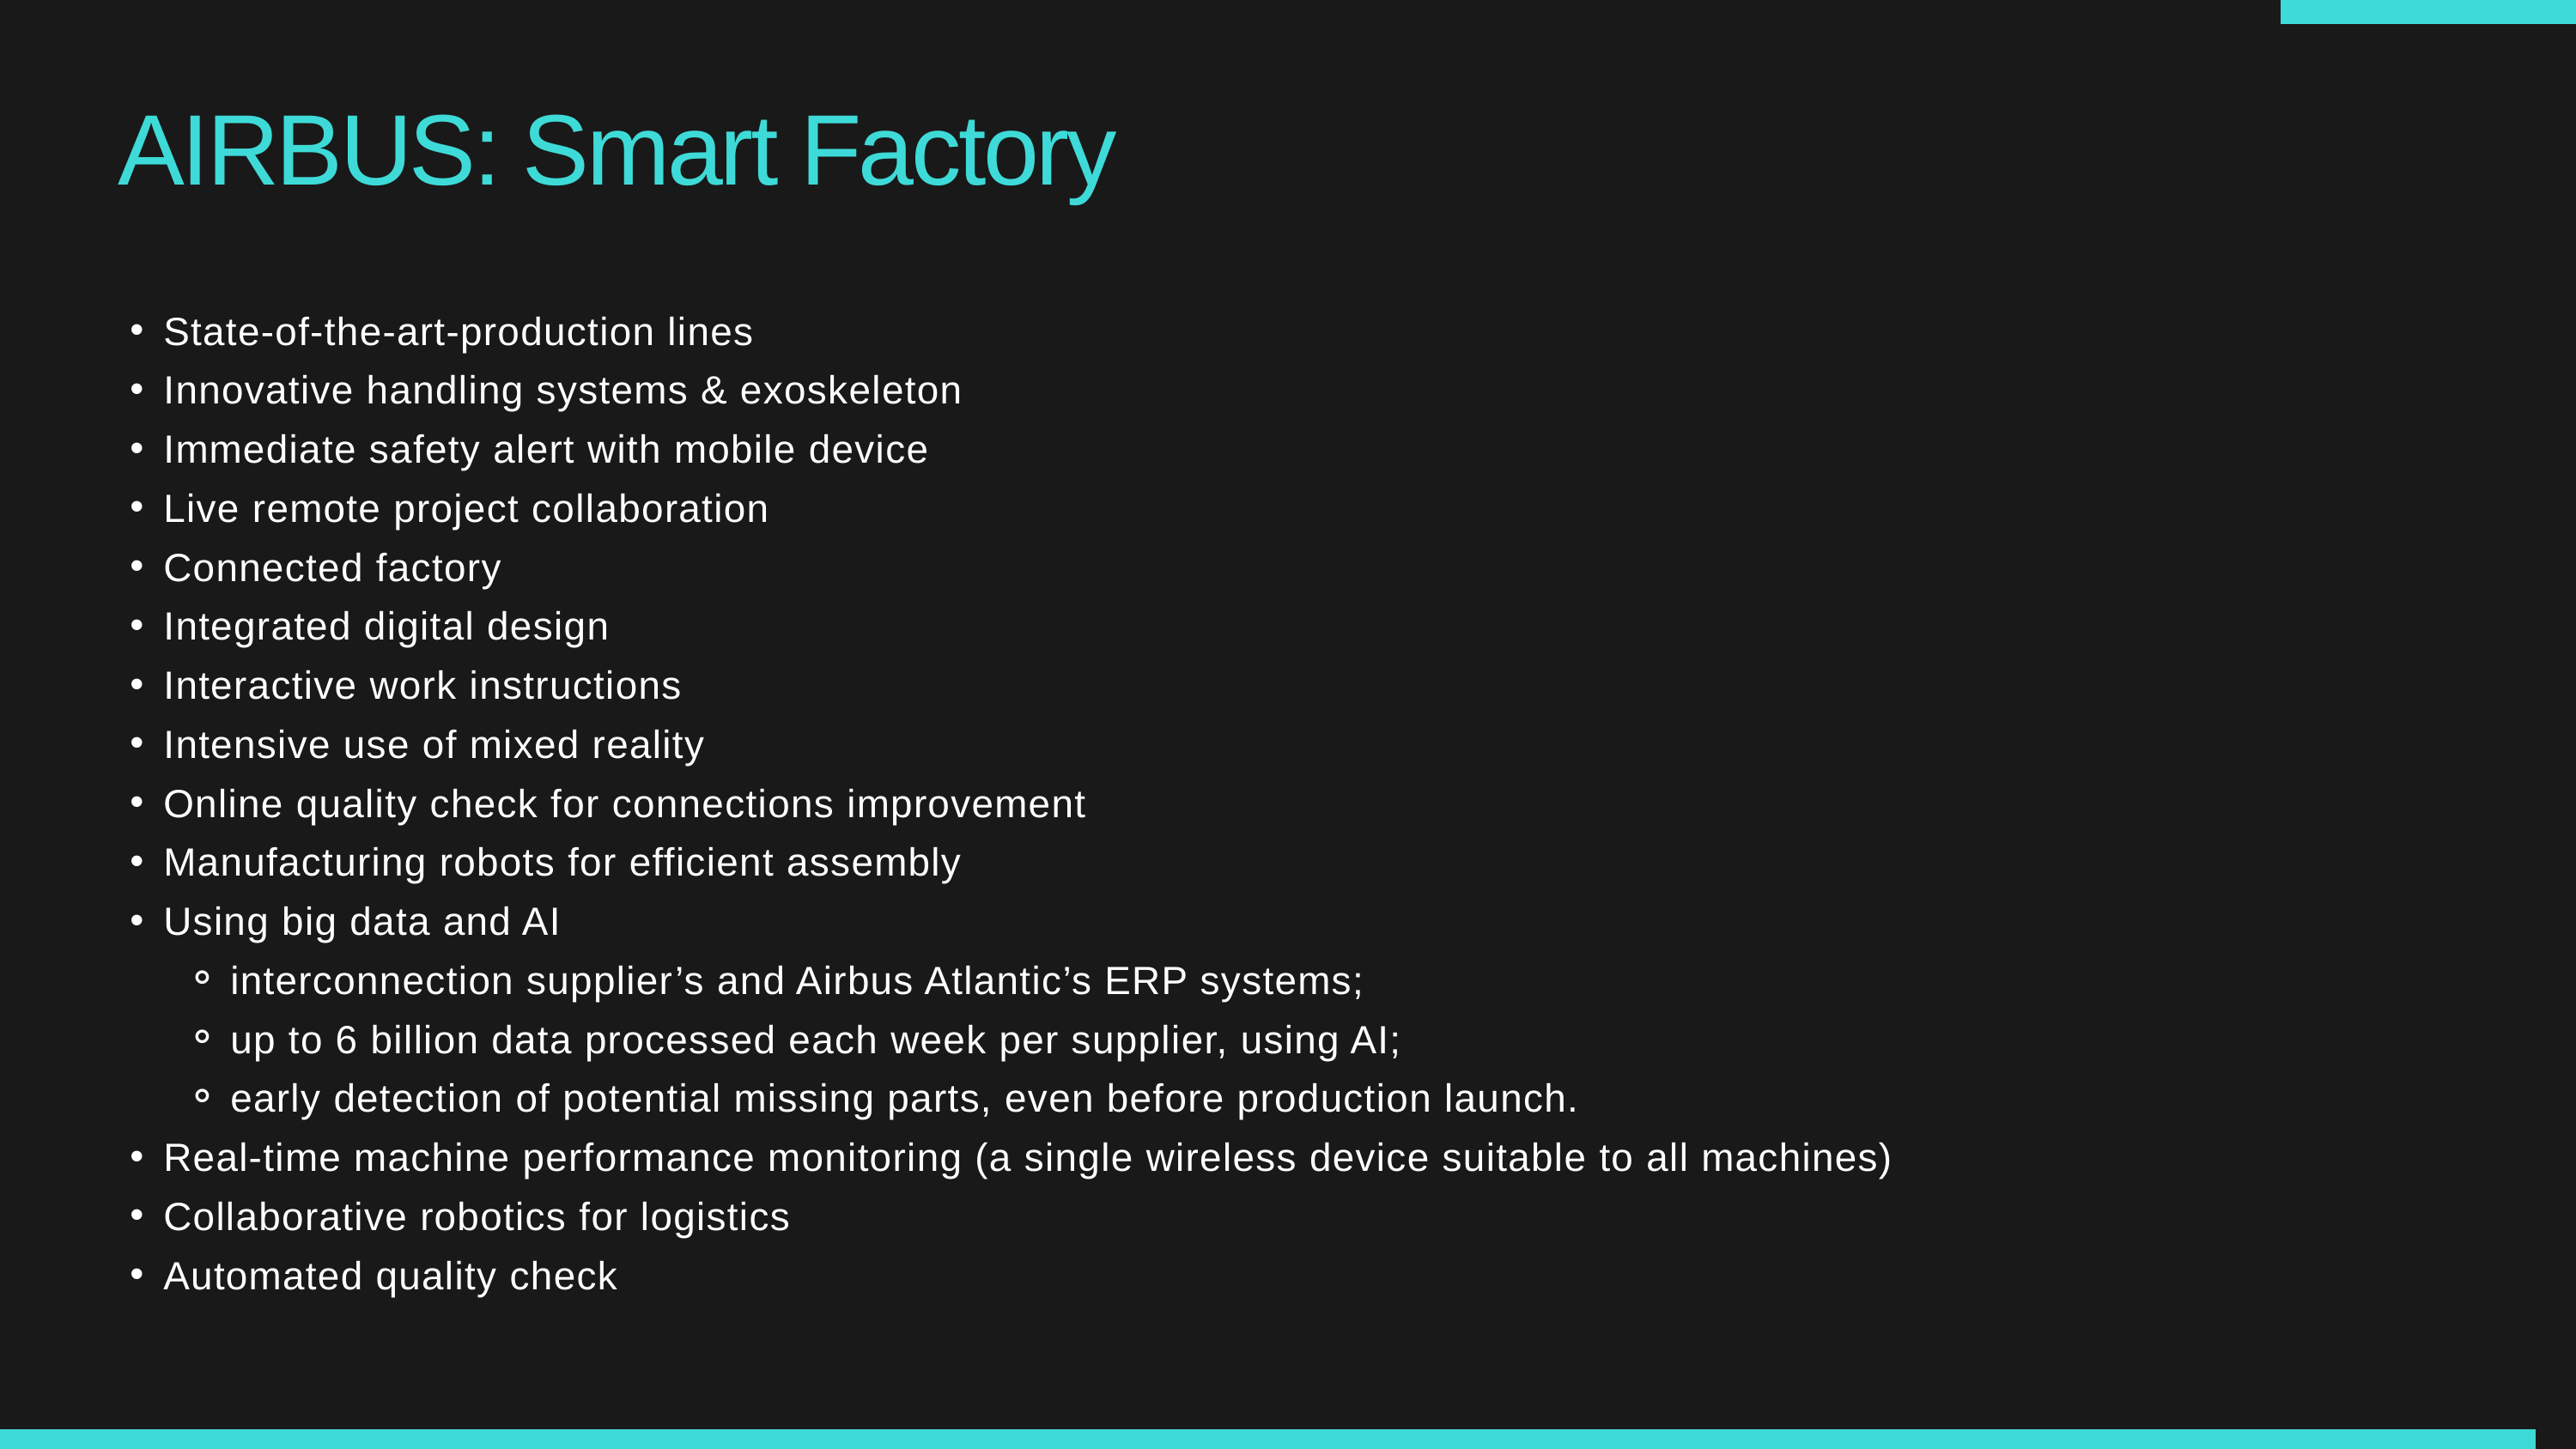

AIRBUS: Smart Factory

State-of-the-art-production lines
Innovative handling systems & exoskeleton
Immediate safety alert with mobile device
Live remote project collaboration
Connected factory
Integrated digital design
Interactive work instructions
Intensive use of mixed reality
Online quality check for connections improvement
Manufacturing robots for efficient assembly
Using big data and AI
interconnection supplier’s and Airbus Atlantic’s ERP systems;
up to 6 billion data processed each week per supplier, using AI;
early detection of potential missing parts, even before production launch.
Real-time machine performance monitoring (a single wireless device suitable to all machines)
Collaborative robotics for logistics
Automated quality check